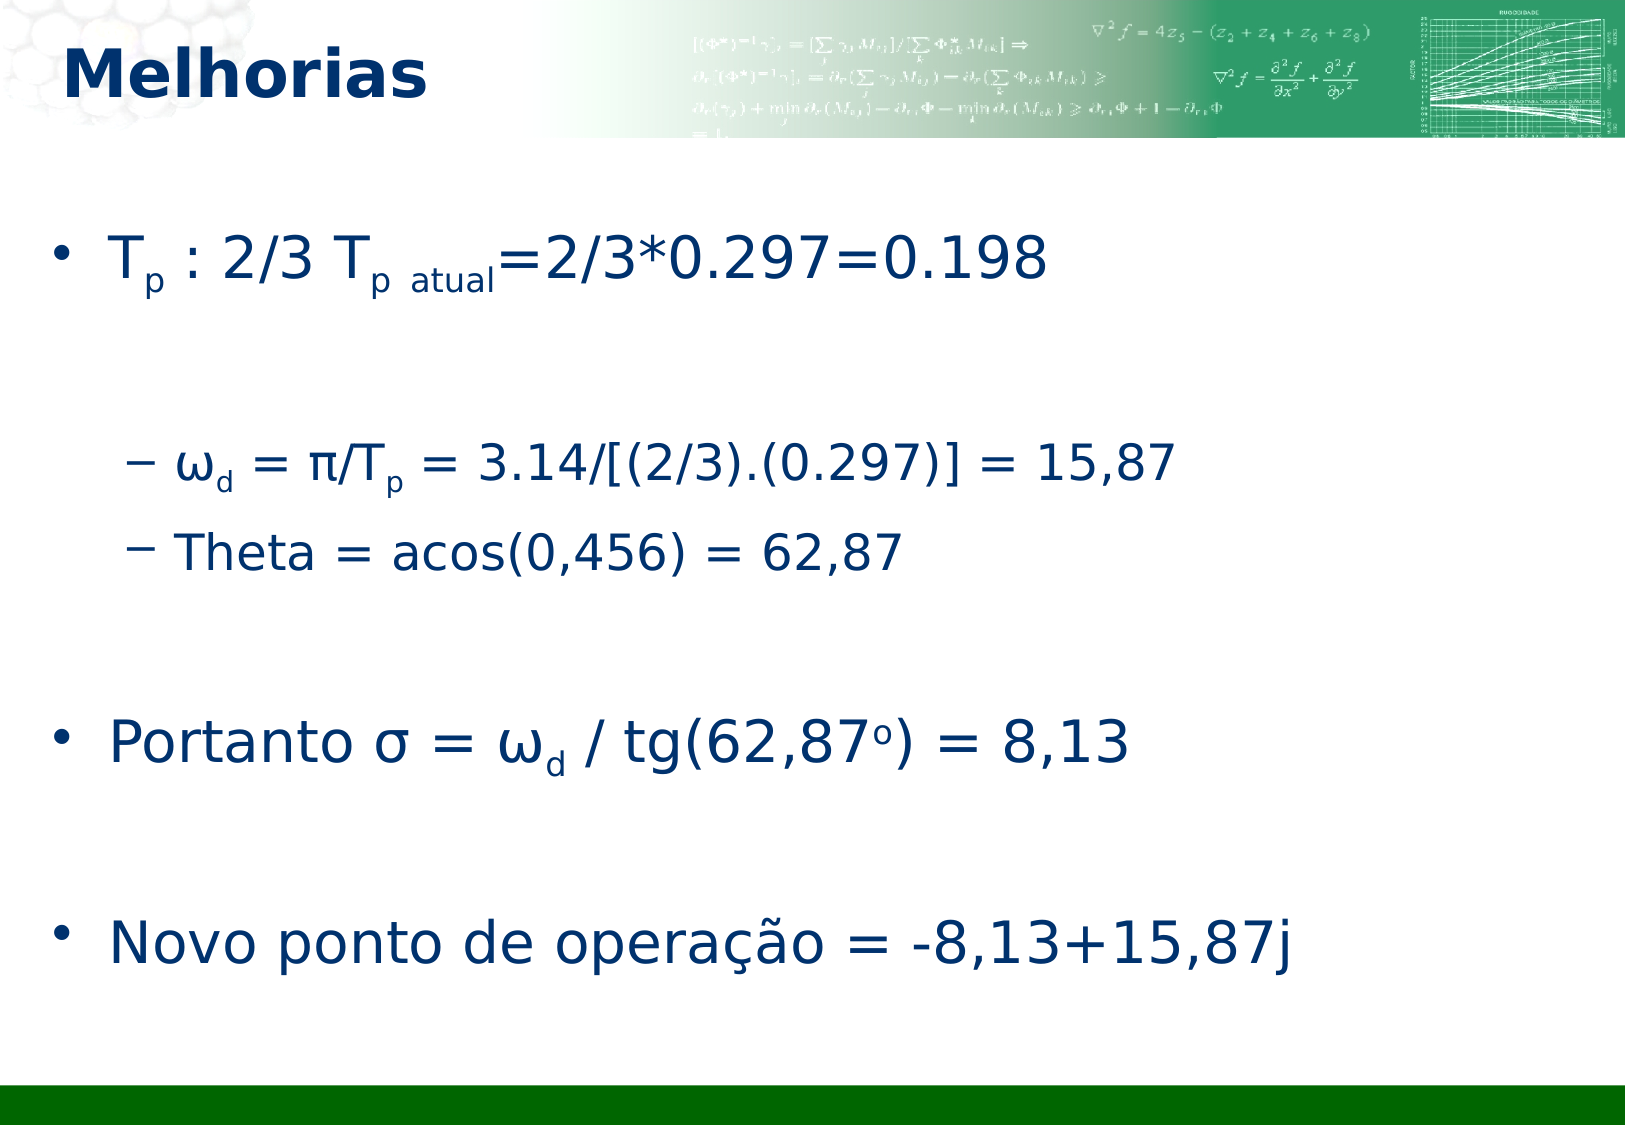

# Melhorias
Tp : 2/3 Tp atual=2/3*0.297=0.198

ωd = π/Tp = 3.14/[(2/3).(0.297)] = 15,87
Theta = acos(0,456) = 62,87

Portanto σ = ωd / tg(62,87o) = 8,13

Novo ponto de operação = -8,13+15,87j